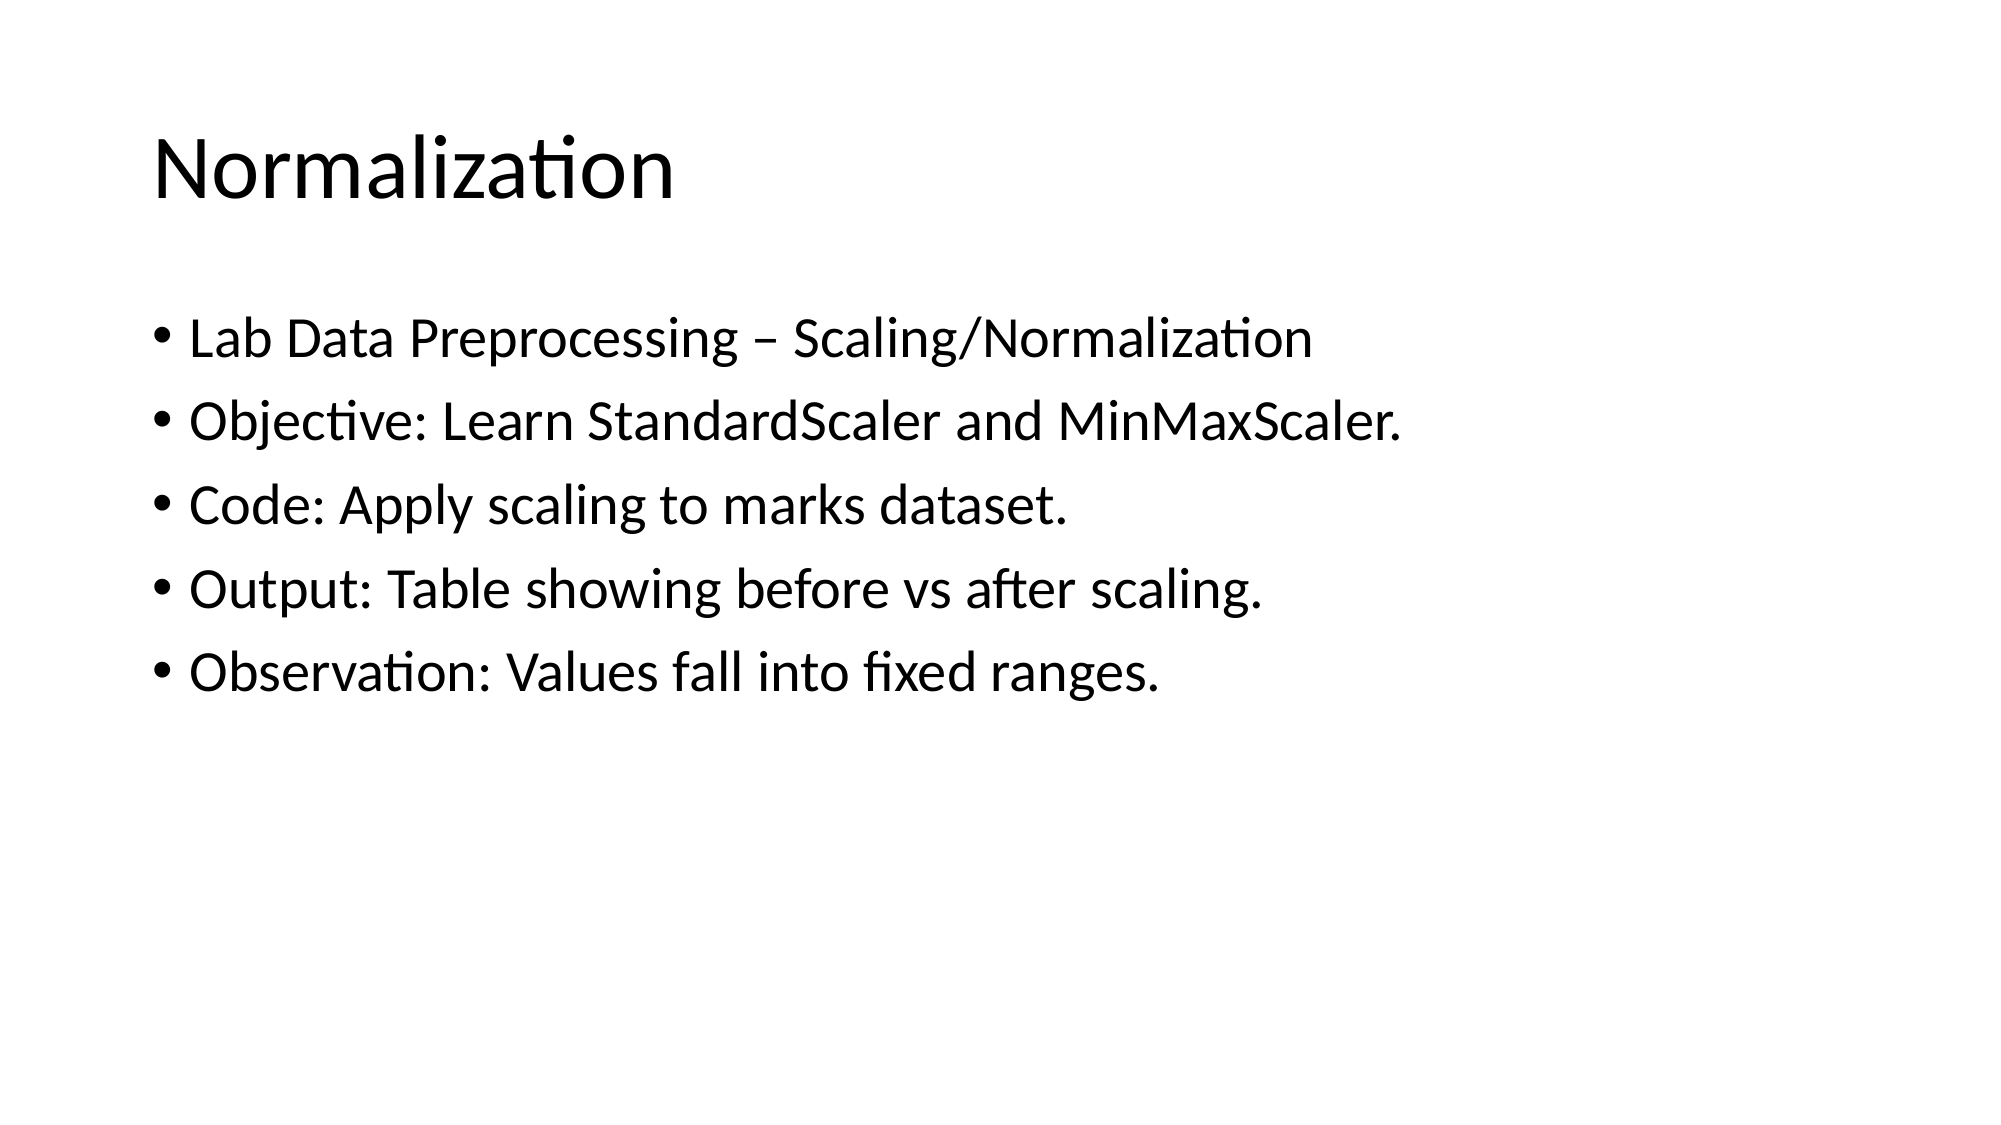

# Normalization
Lab Data Preprocessing – Scaling/Normalization
Objective: Learn StandardScaler and MinMaxScaler.
Code: Apply scaling to marks dataset.
Output: Table showing before vs after scaling.
Observation: Values fall into fixed ranges.